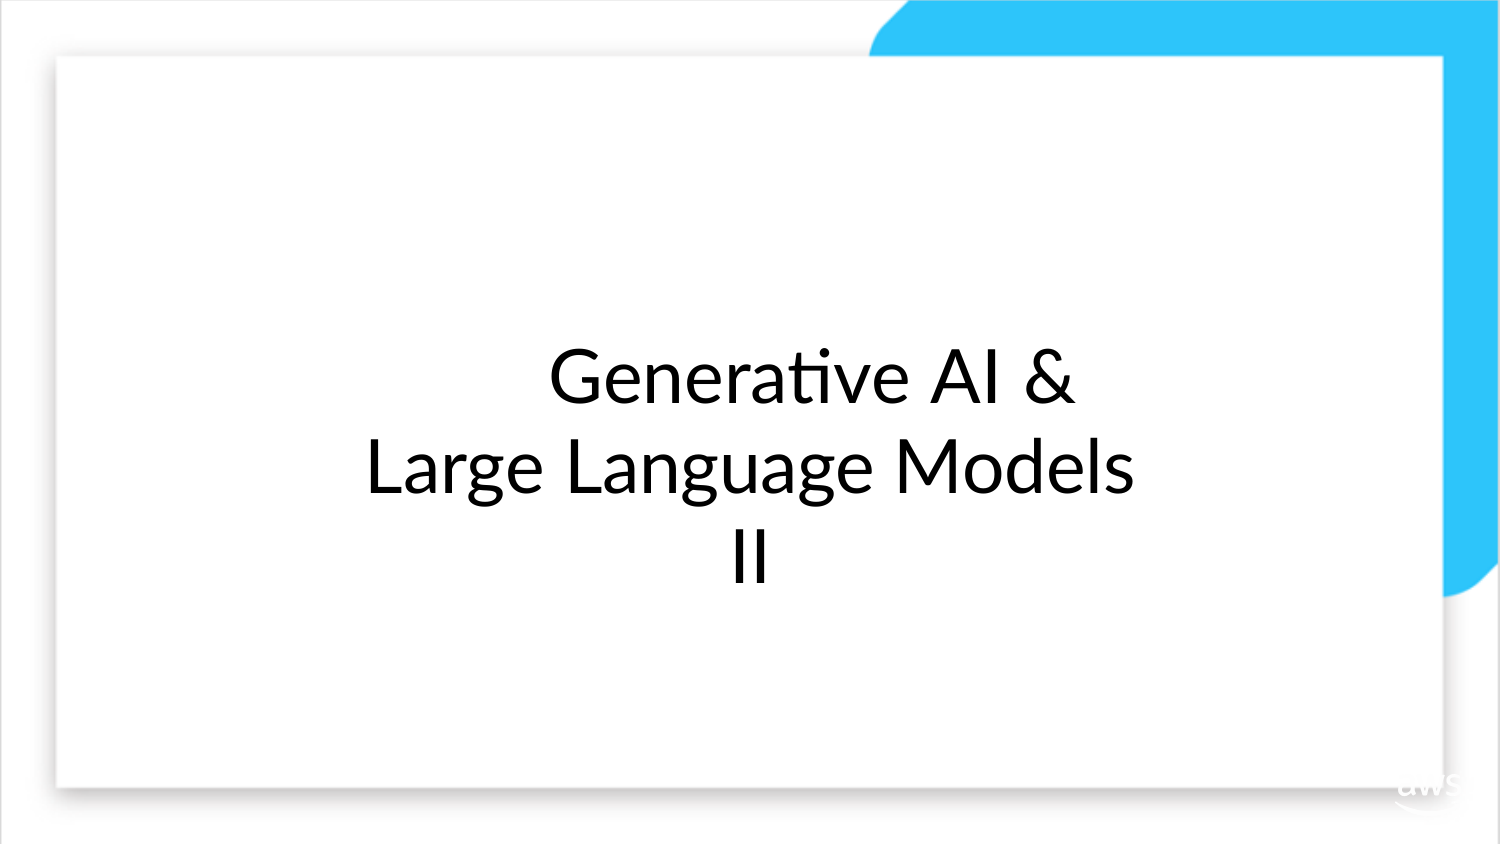

# Generative AI & Large Language Models II